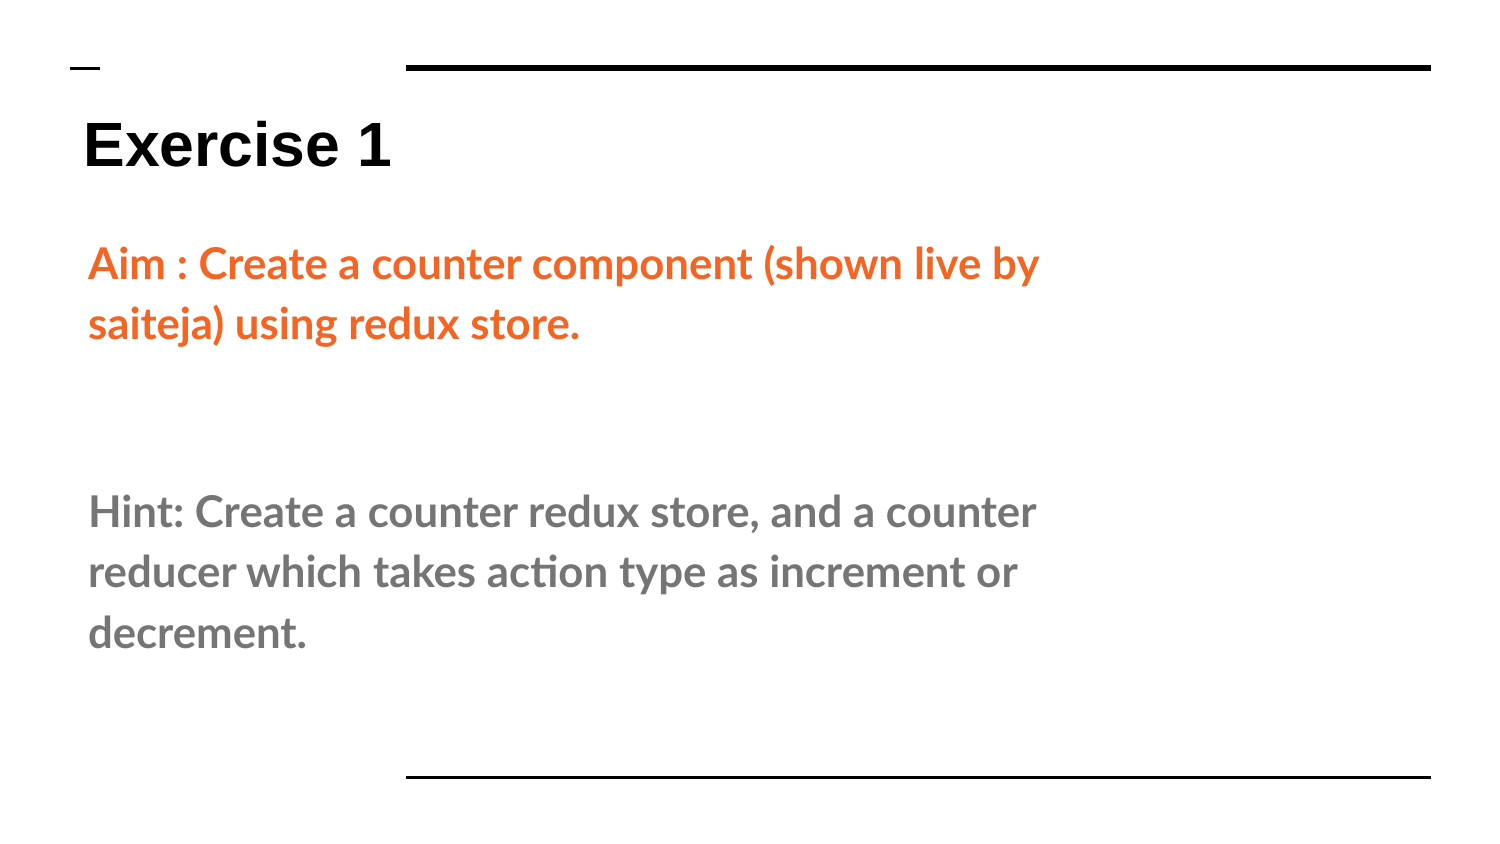

# Exercise 1
Aim : Create a counter component (shown live by saiteja) using redux store.

Hint: Create a counter redux store, and a counter reducer which takes action type as increment or decrement.